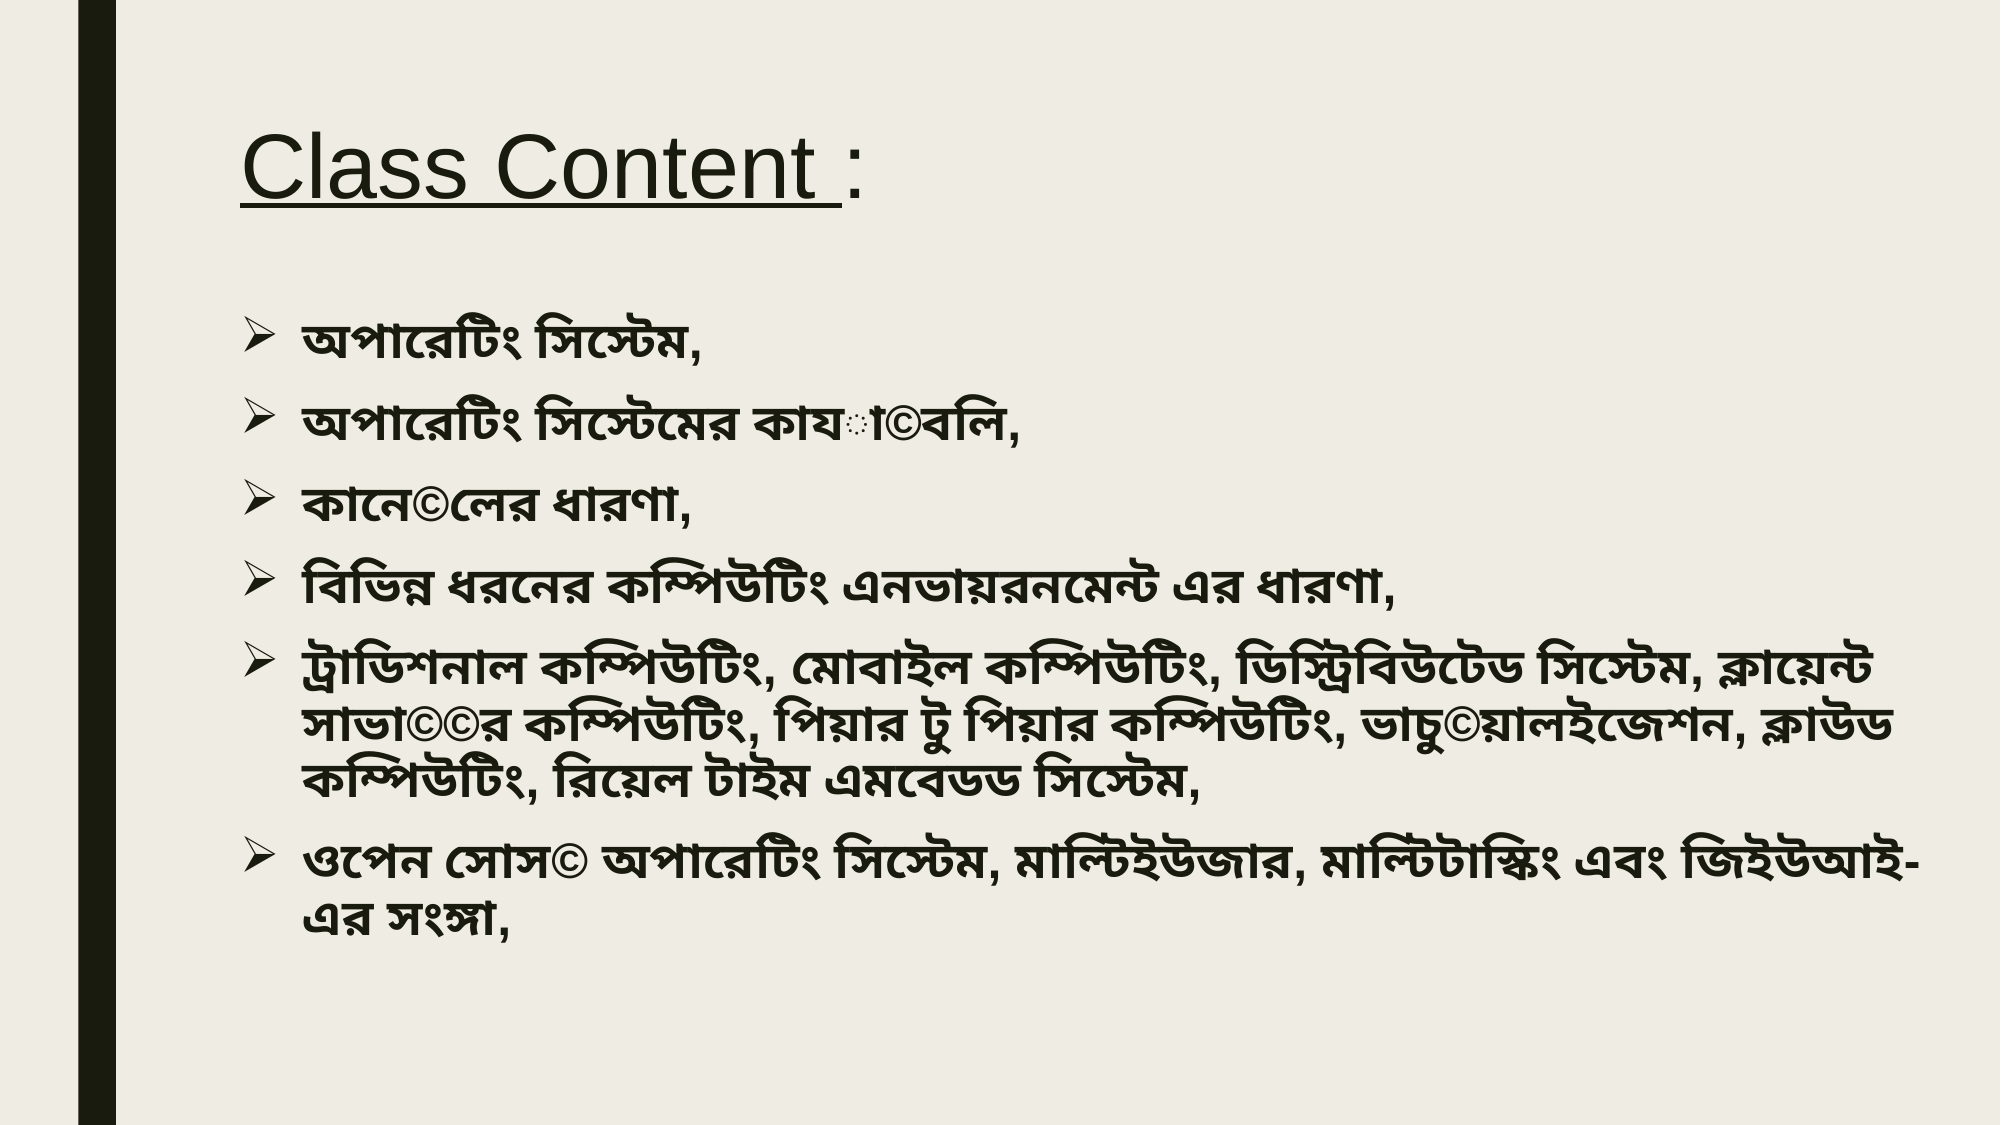

# Class Content :
অপারেটিং সিস্টেম,
অপারেটিং সিস্টেমের কাযা©বলি,
কানে©লের ধারণা,
বিভিন্ন ধরনের কম্পিউটিং এনভায়রনমেন্ট এর ধারণা,
ট্রাডিশনাল কম্পিউটিং, মোবাইল কম্পিউটিং, ডিস্ট্রিবিউটেড সিস্টেম, ক্লায়েন্ট সাভা©©র কম্পিউটিং, পিয়ার টু পিয়ার কম্পিউটিং, ভাচু©য়ালইজেশন, ক্লাউড কম্পিউটিং, রিয়েল টাইম এমবেডড সিস্টেম,
ওপেন সোস© অপারেটিং সিস্টেম, মাল্টিইউজার, মাল্টিটাস্কিং এবং জিইউআই- এর সংঙ্গা,